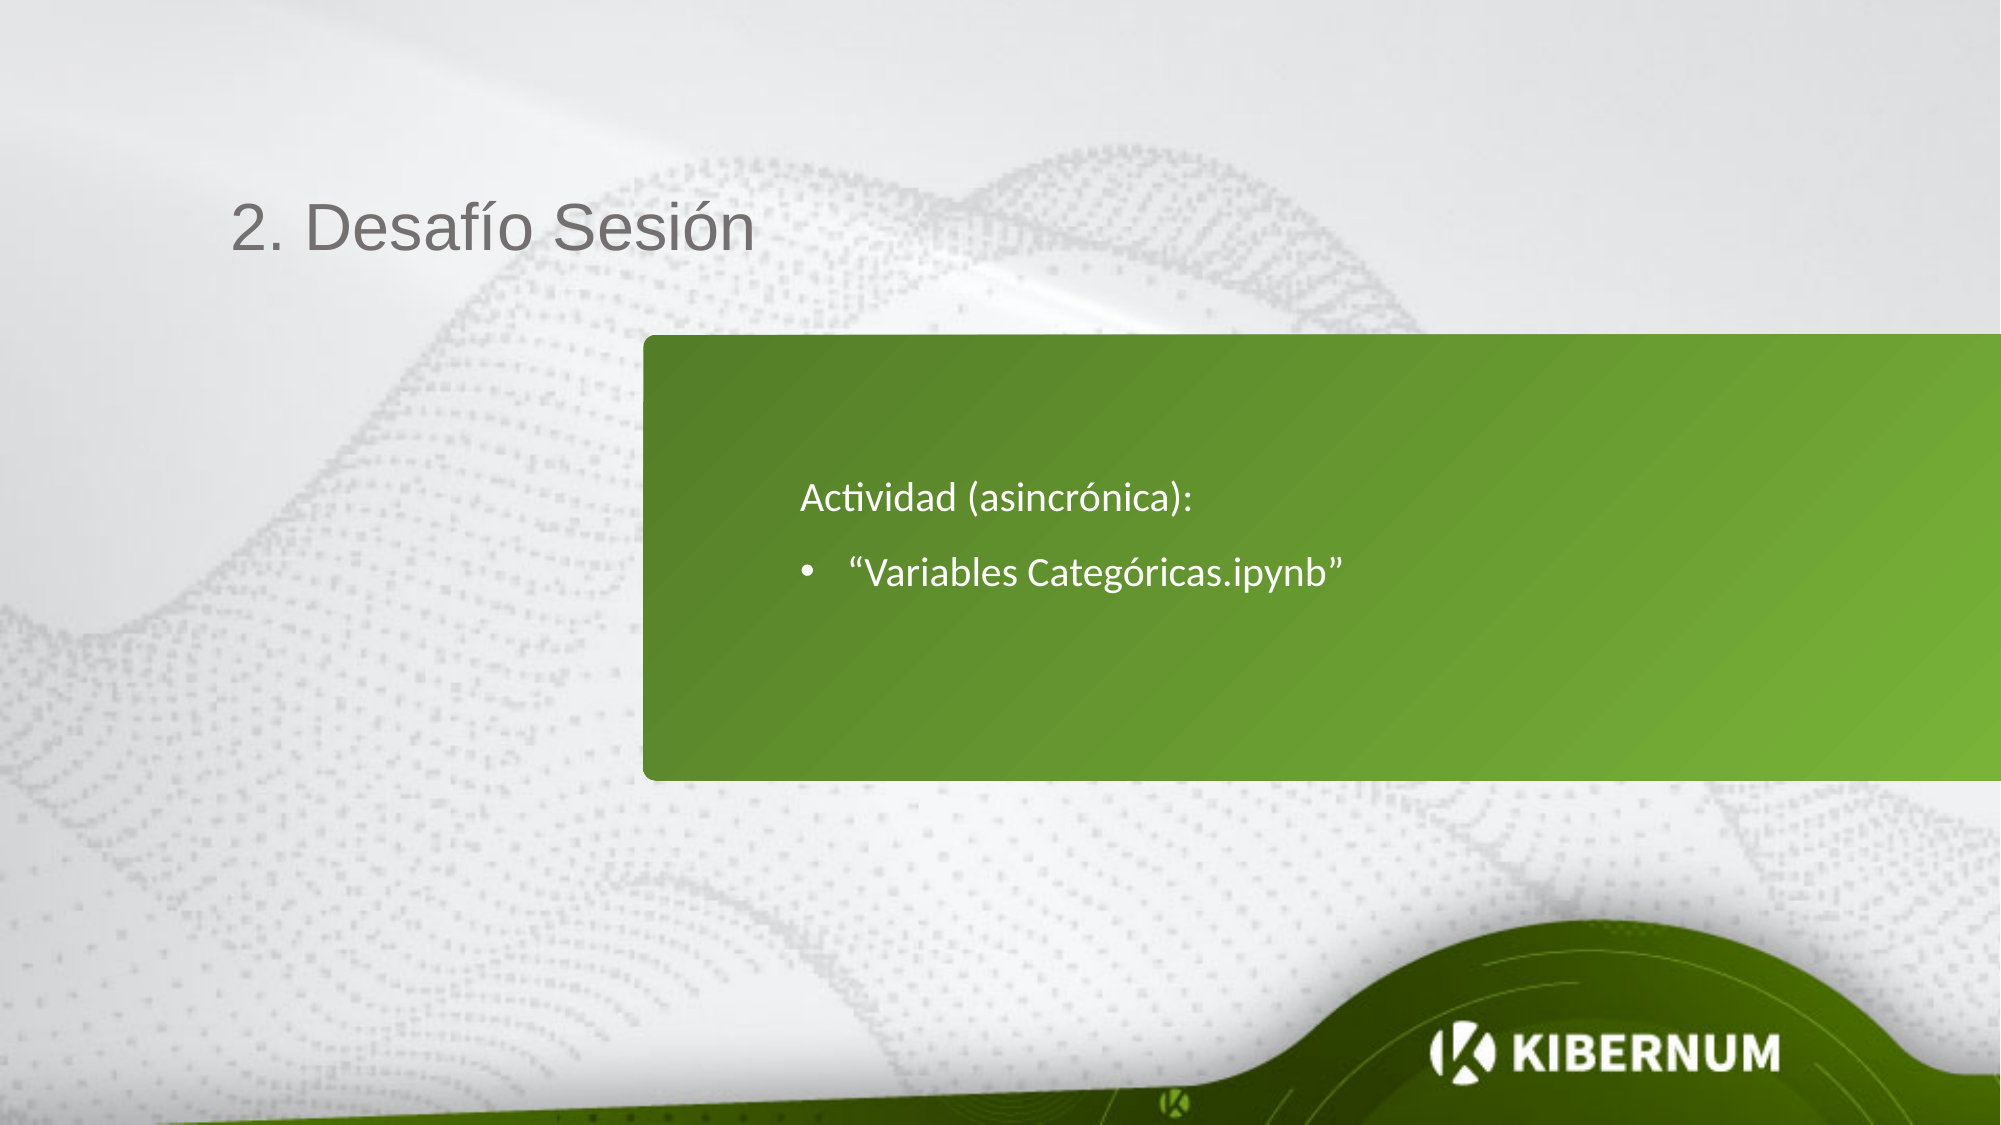

2. Desafío Sesión

Actividad (asincrónica):
“Variables Categóricas.ipynb”